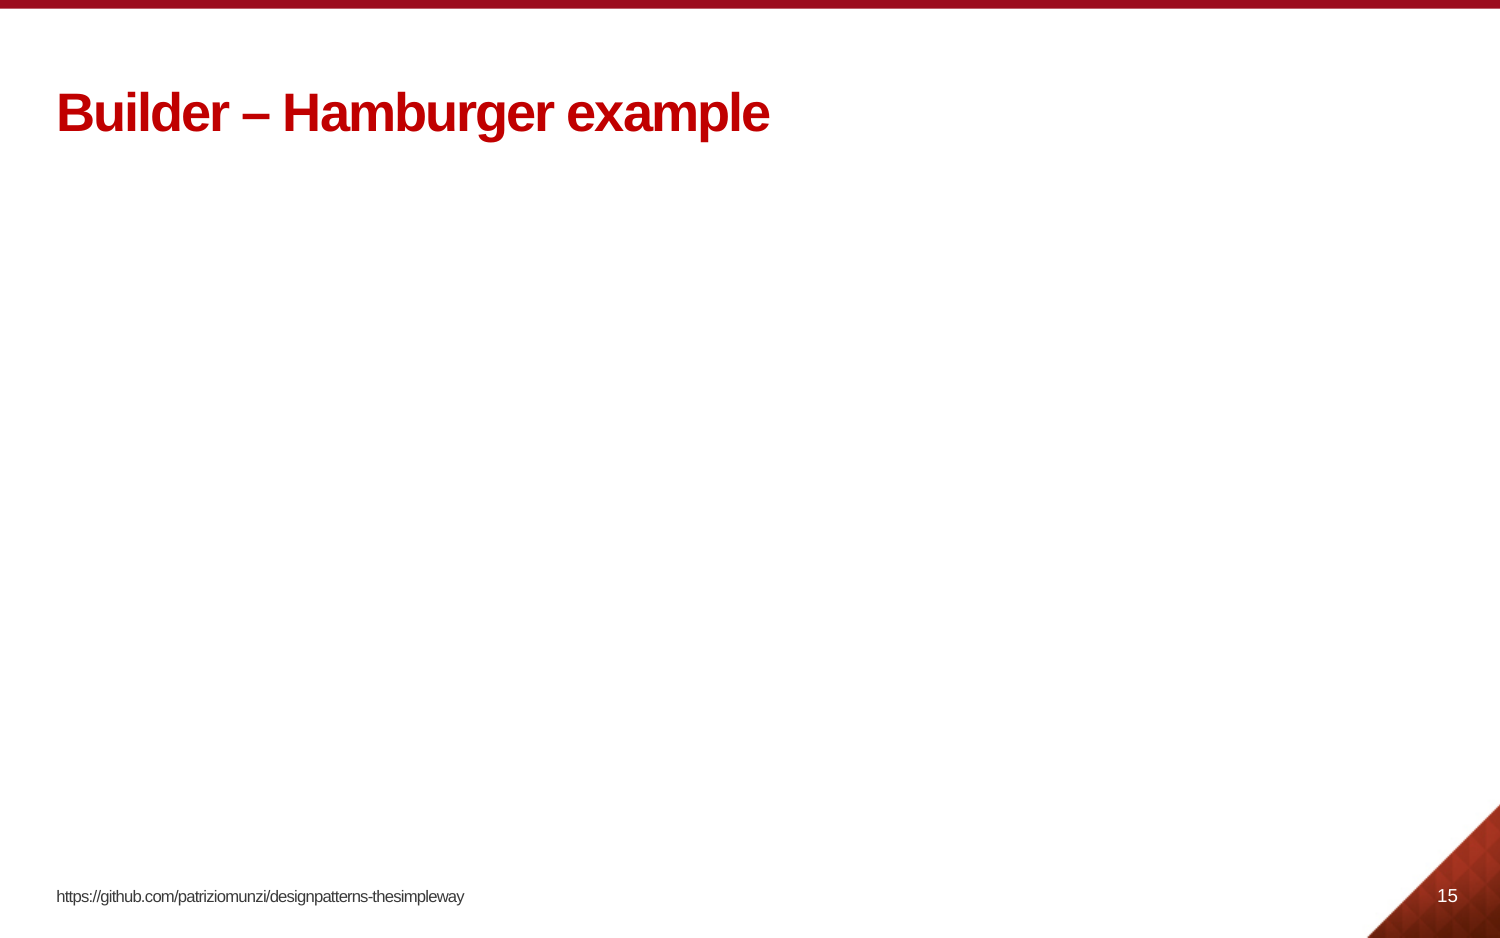

# Builder – Hamburger example

15
https://github.com/patriziomunzi/designpatterns-thesimpleway